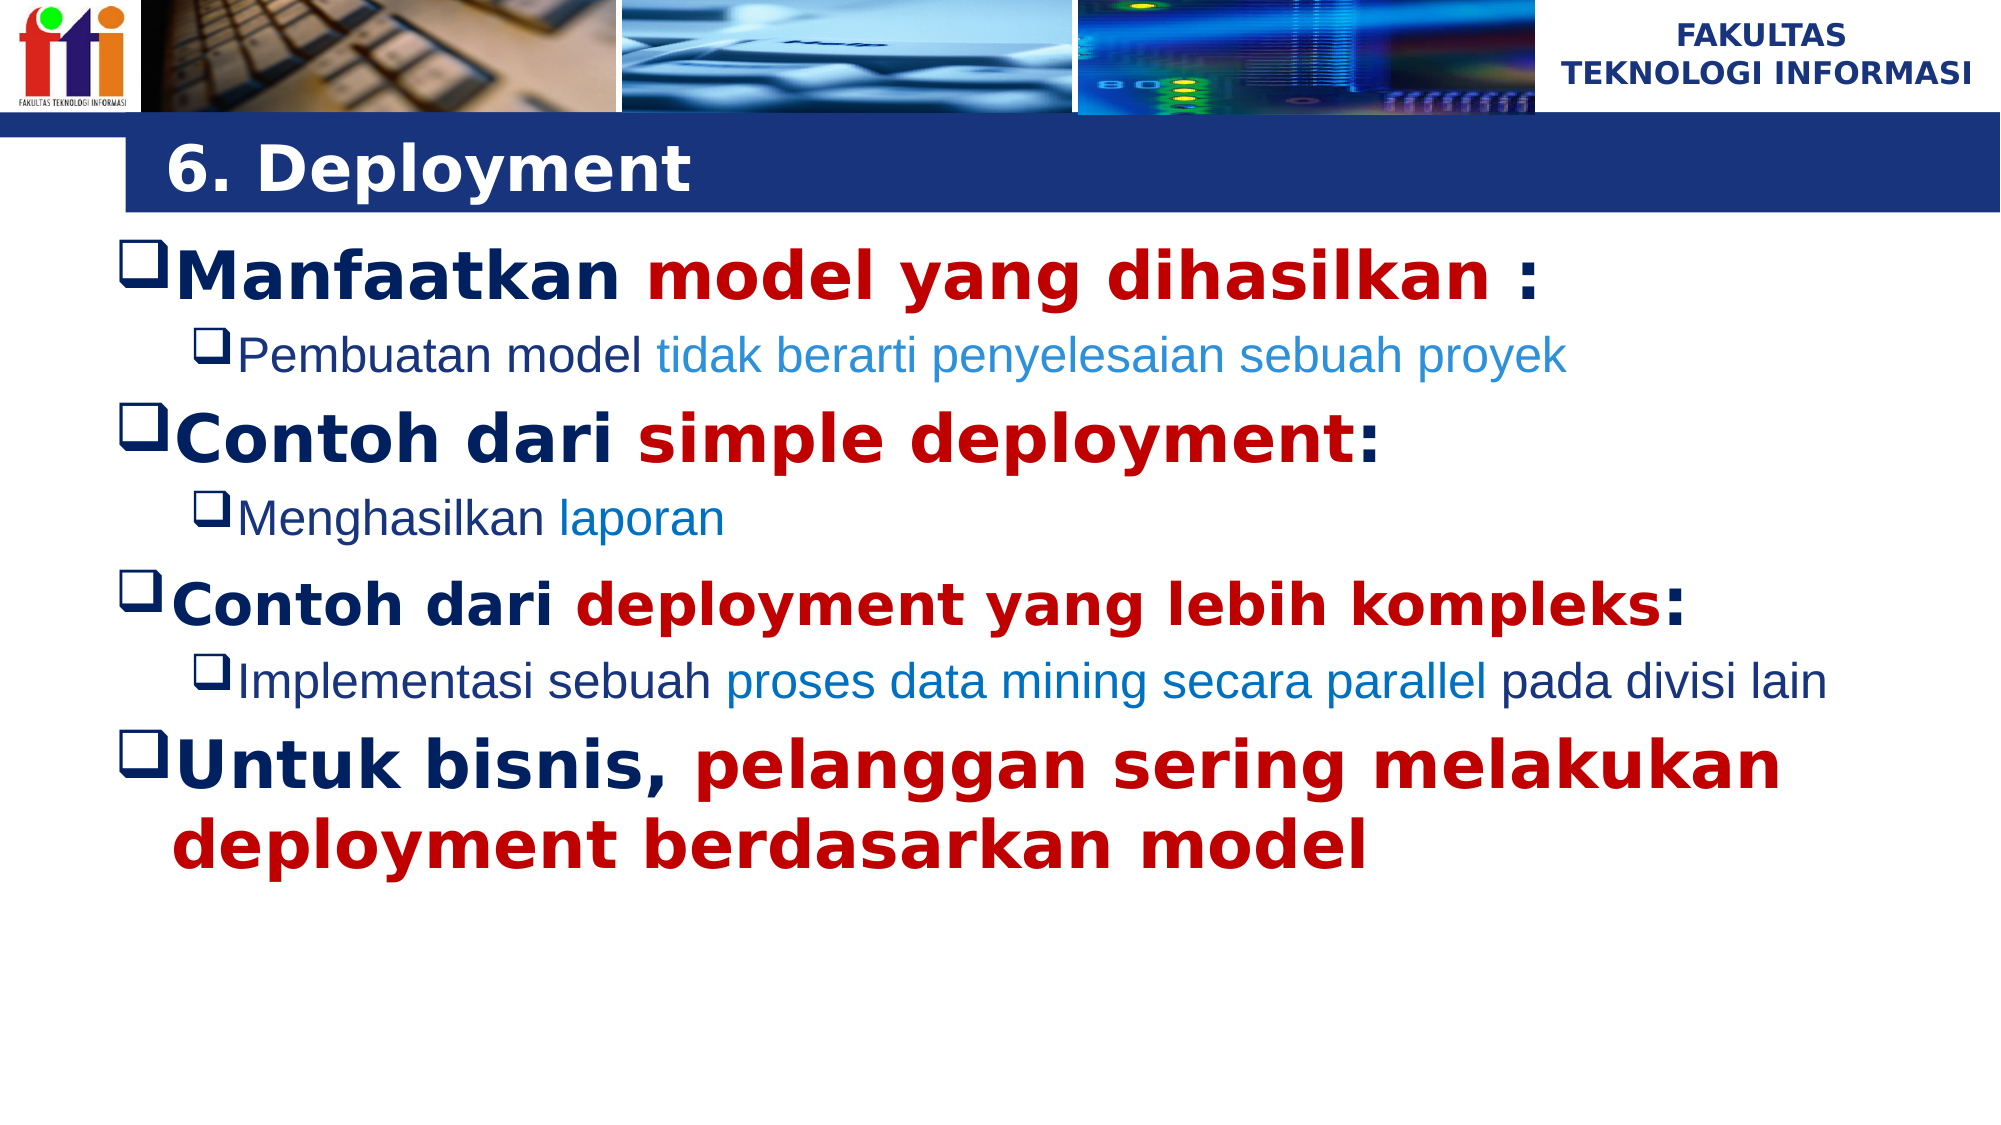

60
# 6. Deployment
Manfaatkan model yang dihasilkan :
Pembuatan model tidak berarti penyelesaian sebuah proyek
Contoh dari simple deployment:
Menghasilkan laporan
Contoh dari deployment yang lebih kompleks:
Implementasi sebuah proses data mining secara parallel pada divisi lain
Untuk bisnis, pelanggan sering melakukan deployment berdasarkan model